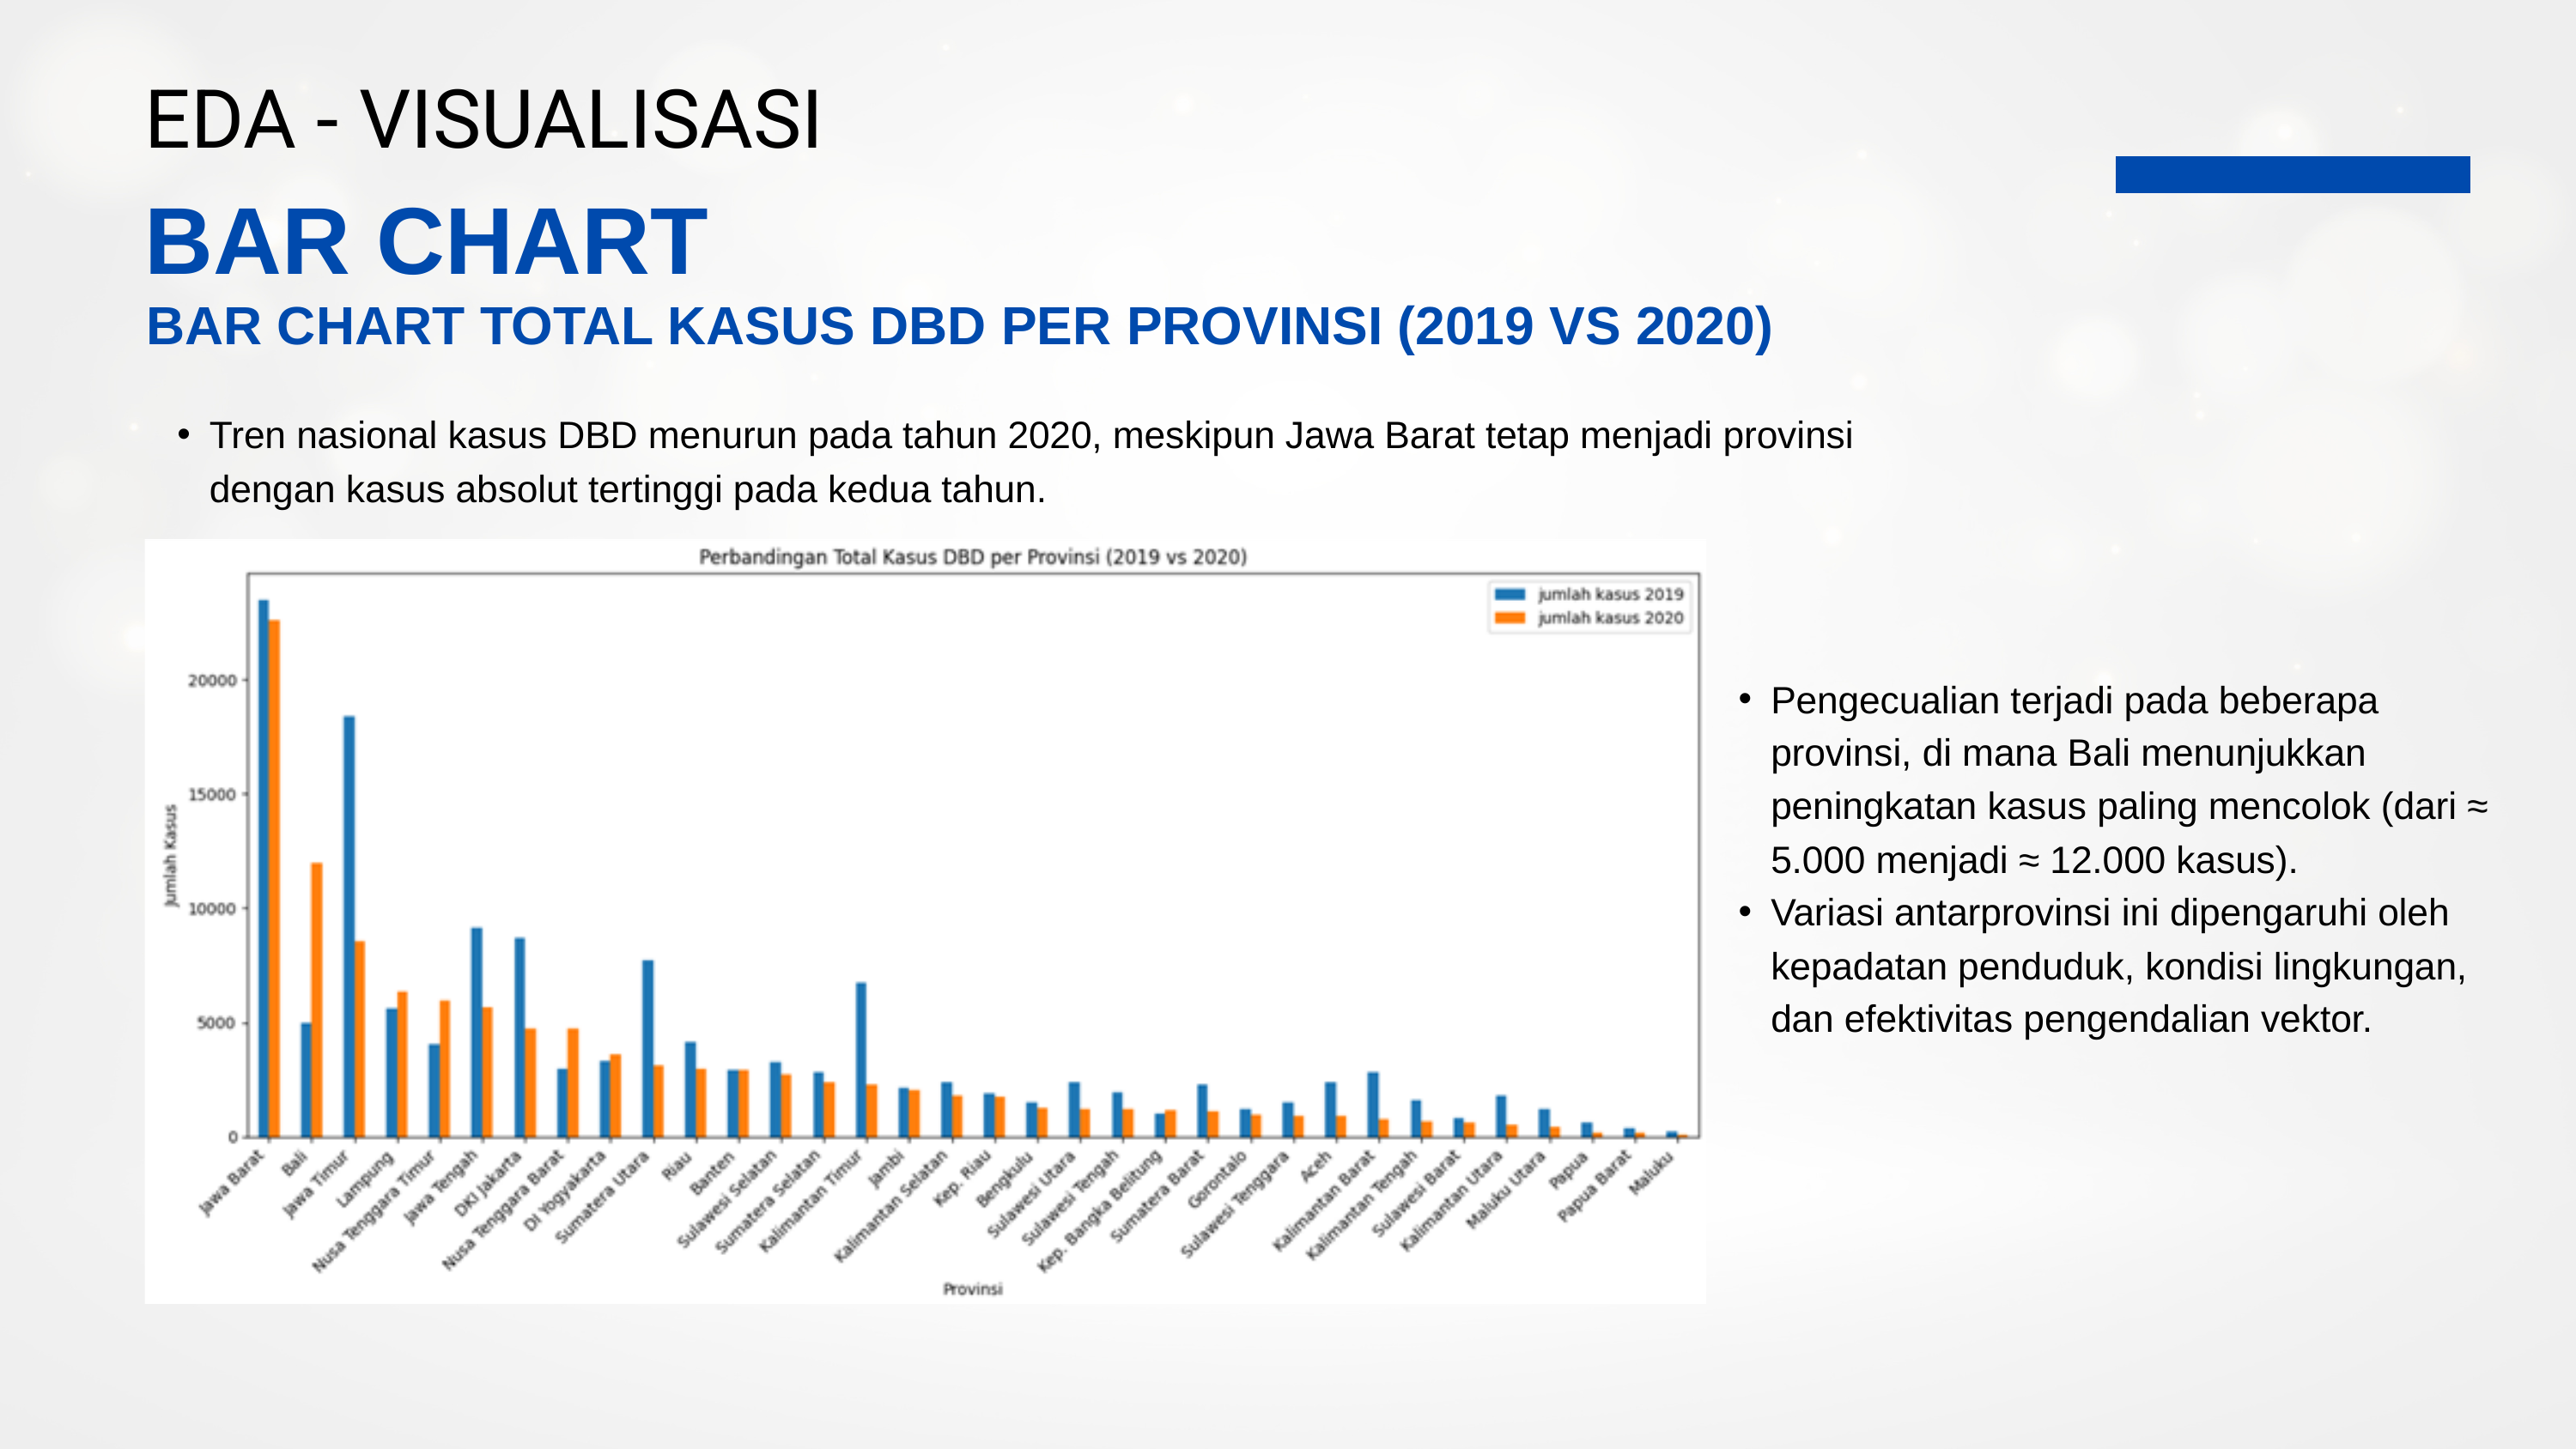

EDA - VISUALISASI

BAR CHART
BAR CHART TOTAL KASUS DBD PER PROVINSI (2019 VS 2020)
Tren nasional kasus DBD menurun pada tahun 2020, meskipun Jawa Barat tetap menjadi provinsi dengan kasus absolut tertinggi pada kedua tahun.

Pengecualian terjadi pada beberapa provinsi, di mana Bali menunjukkan peningkatan kasus paling mencolok (dari ≈ 5.000 menjadi ≈ 12.000 kasus).
Variasi antarprovinsi ini dipengaruhi oleh kepadatan penduduk, kondisi lingkungan, dan efektivitas pengendalian vektor.